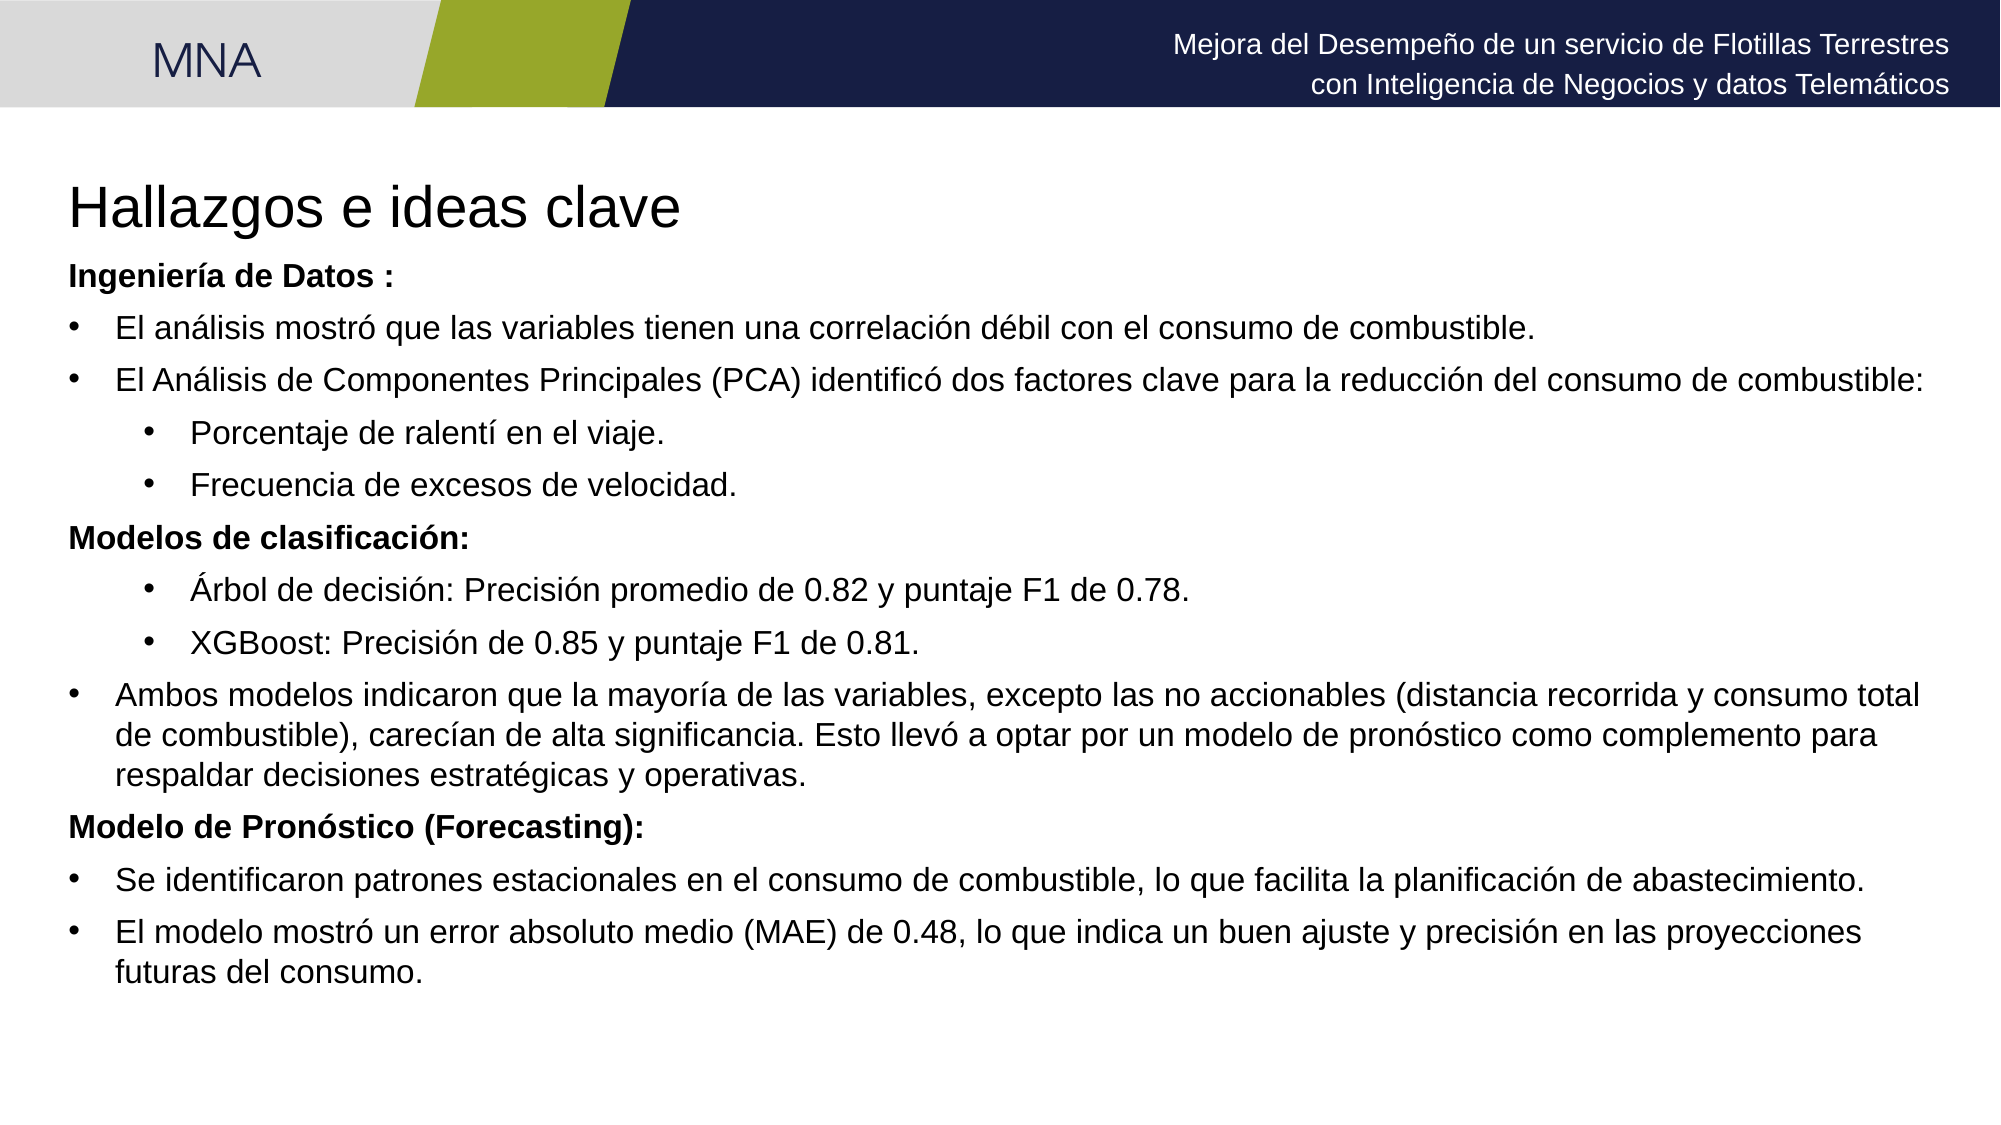

Mejora del Desempeño de un servicio de Flotillas Terrestres con Inteligencia de Negocios y datos Telemáticos

MNA
Hallazgos e ideas clave
Ingeniería de Datos :
El análisis mostró que las variables tienen una correlación débil con el consumo de combustible.
El Análisis de Componentes Principales (PCA) identificó dos factores clave para la reducción del consumo de combustible:
Porcentaje de ralentí en el viaje.
Frecuencia de excesos de velocidad.
Modelos de clasificación:
Árbol de decisión: Precisión promedio de 0.82 y puntaje F1 de 0.78.
XGBoost: Precisión de 0.85 y puntaje F1 de 0.81.
Ambos modelos indicaron que la mayoría de las variables, excepto las no accionables (distancia recorrida y consumo total de combustible), carecían de alta significancia. Esto llevó a optar por un modelo de pronóstico como complemento para respaldar decisiones estratégicas y operativas.
Modelo de Pronóstico (Forecasting):
Se identificaron patrones estacionales en el consumo de combustible, lo que facilita la planificación de abastecimiento.
El modelo mostró un error absoluto medio (MAE) de 0.48, lo que indica un buen ajuste y precisión en las proyecciones futuras del consumo.